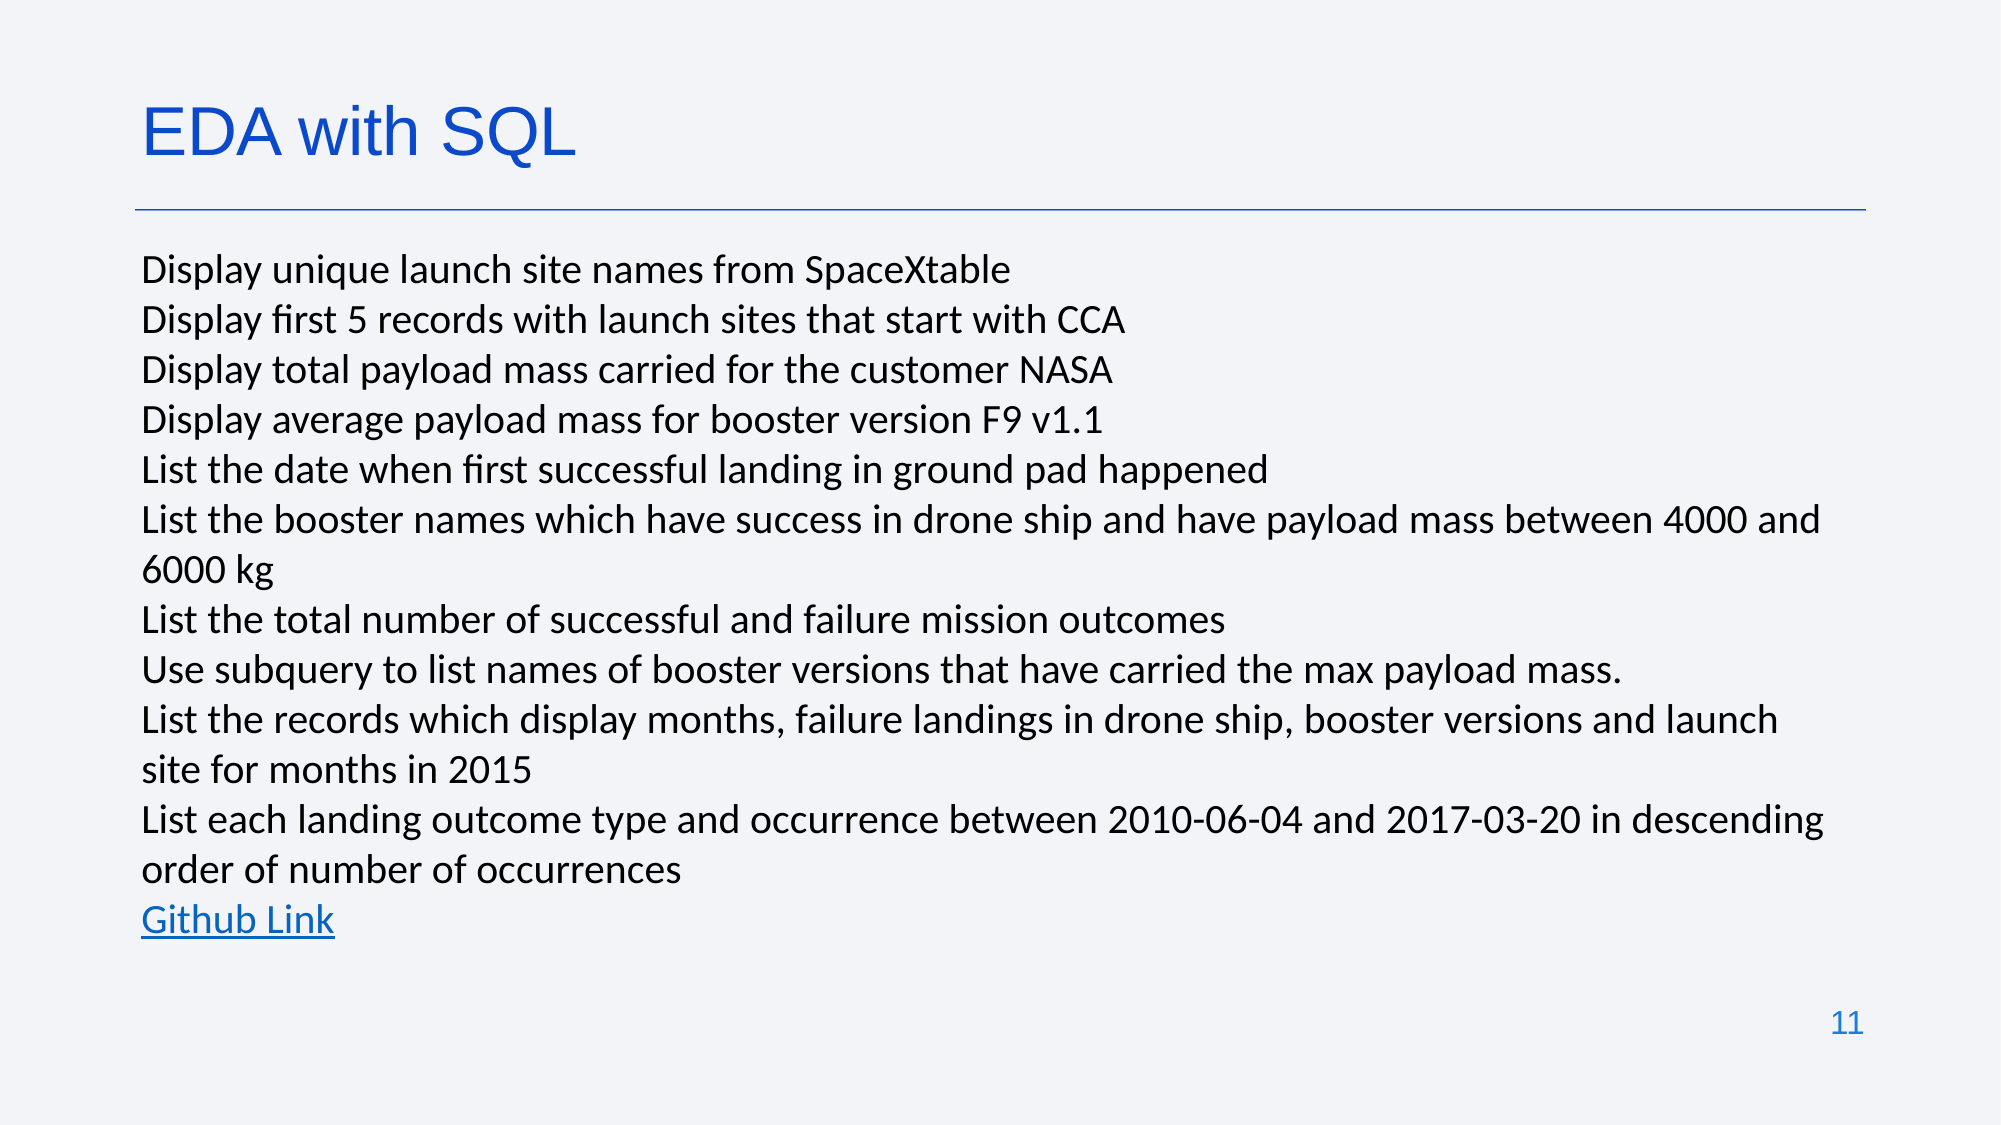

EDA with SQL
Display unique launch site names from SpaceXtable
Display first 5 records with launch sites that start with CCA
Display total payload mass carried for the customer NASA
Display average payload mass for booster version F9 v1.1
List the date when first successful landing in ground pad happened
List the booster names which have success in drone ship and have payload mass between 4000 and 6000 kg
List the total number of successful and failure mission outcomes
Use subquery to list names of booster versions that have carried the max payload mass.
List the records which display months, failure landings in drone ship, booster versions and launch site for months in 2015
List each landing outcome type and occurrence between 2010-06-04 and 2017-03-20 in descending order of number of occurrences
Github Link
11